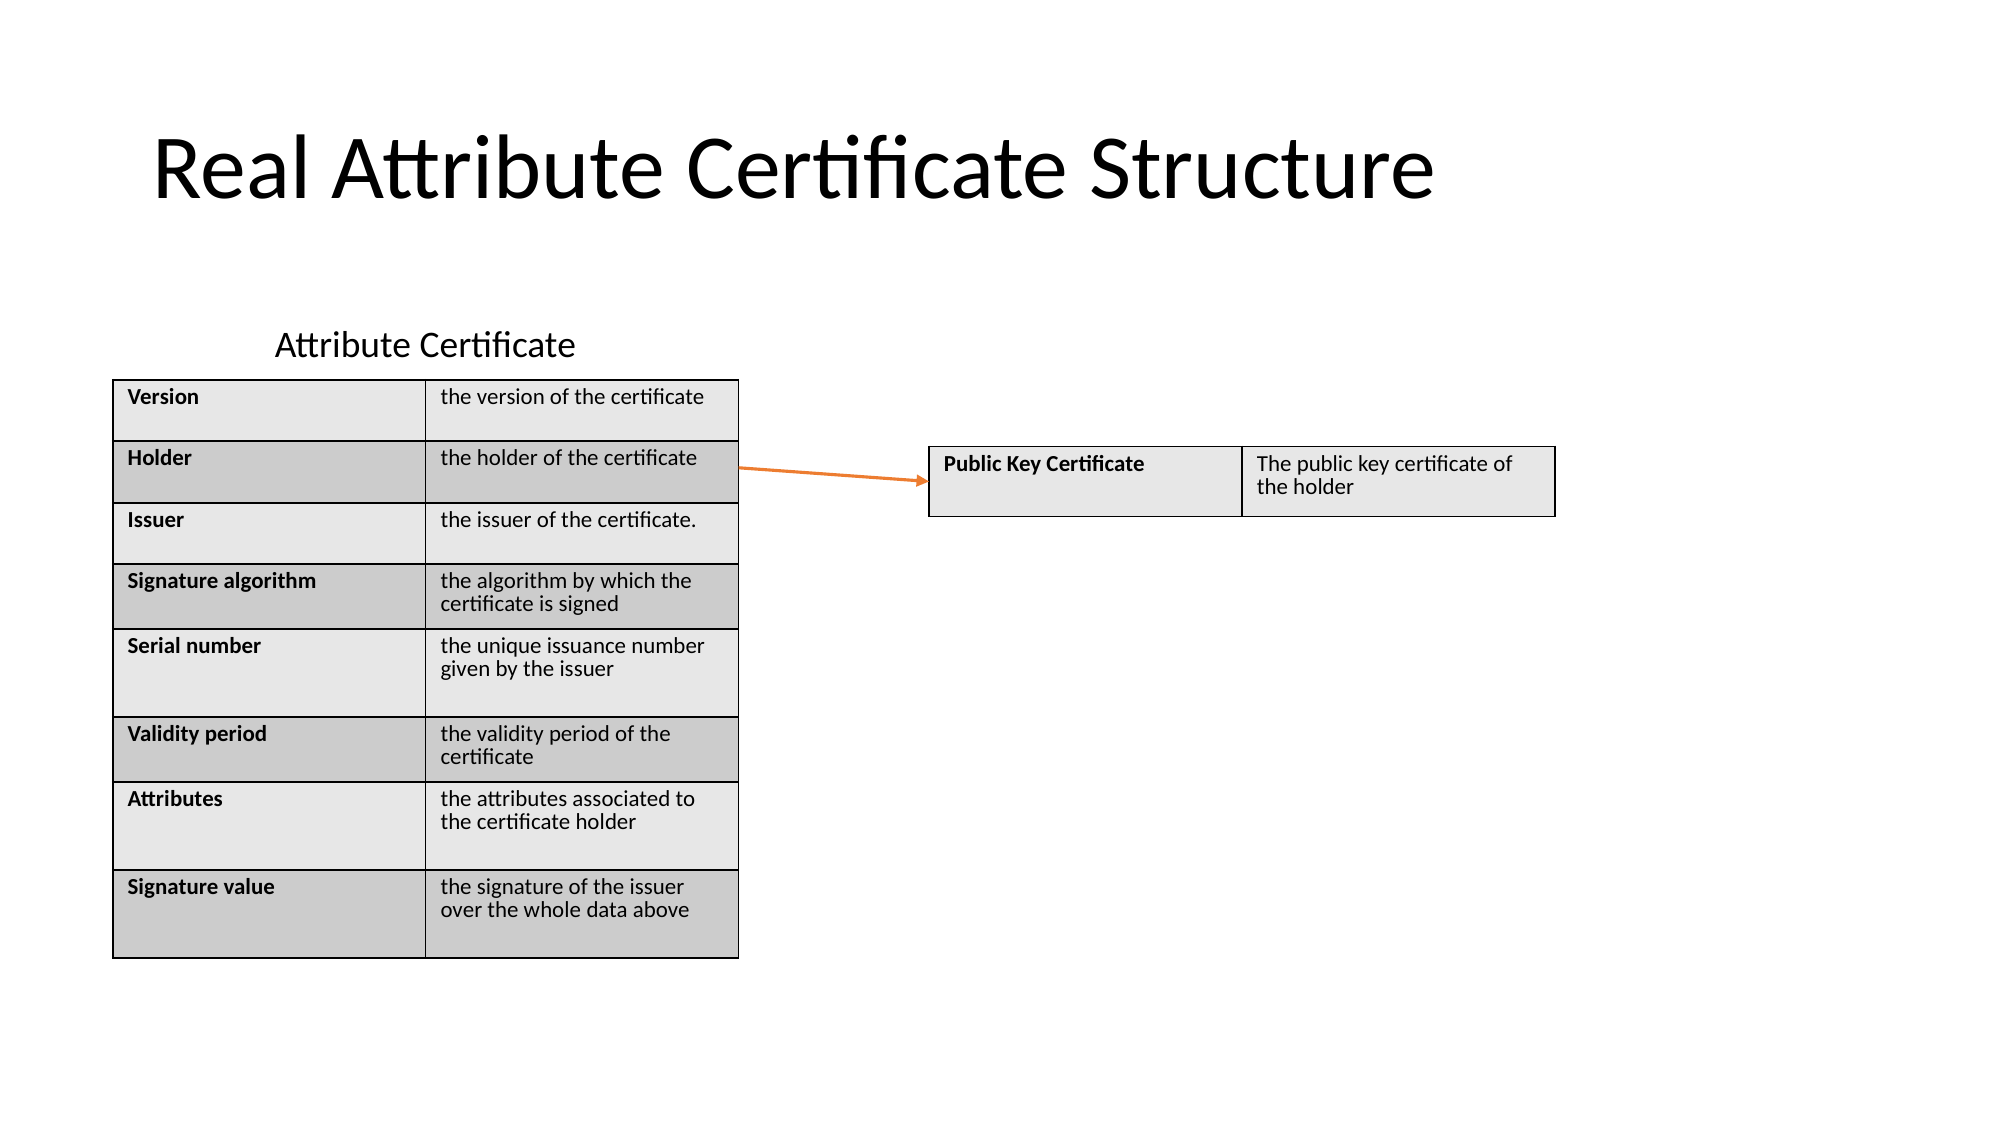

# Real Attribute Certificate Structure
Attribute Certificate
| Version | the version of the certificate |
| --- | --- |
| Holder | the holder of the certificate |
| Issuer | the issuer of the certificate. |
| Signature algorithm | the algorithm by which the certificate is signed |
| Serial number | the unique issuance number given by the issuer |
| Validity period | the validity period of the certificate |
| Attributes | the attributes associated to the certificate holder |
| Signature value | the signature of the issuer over the whole data above |
| Public Key Certificate | The public key certificate of the holder |
| --- | --- |